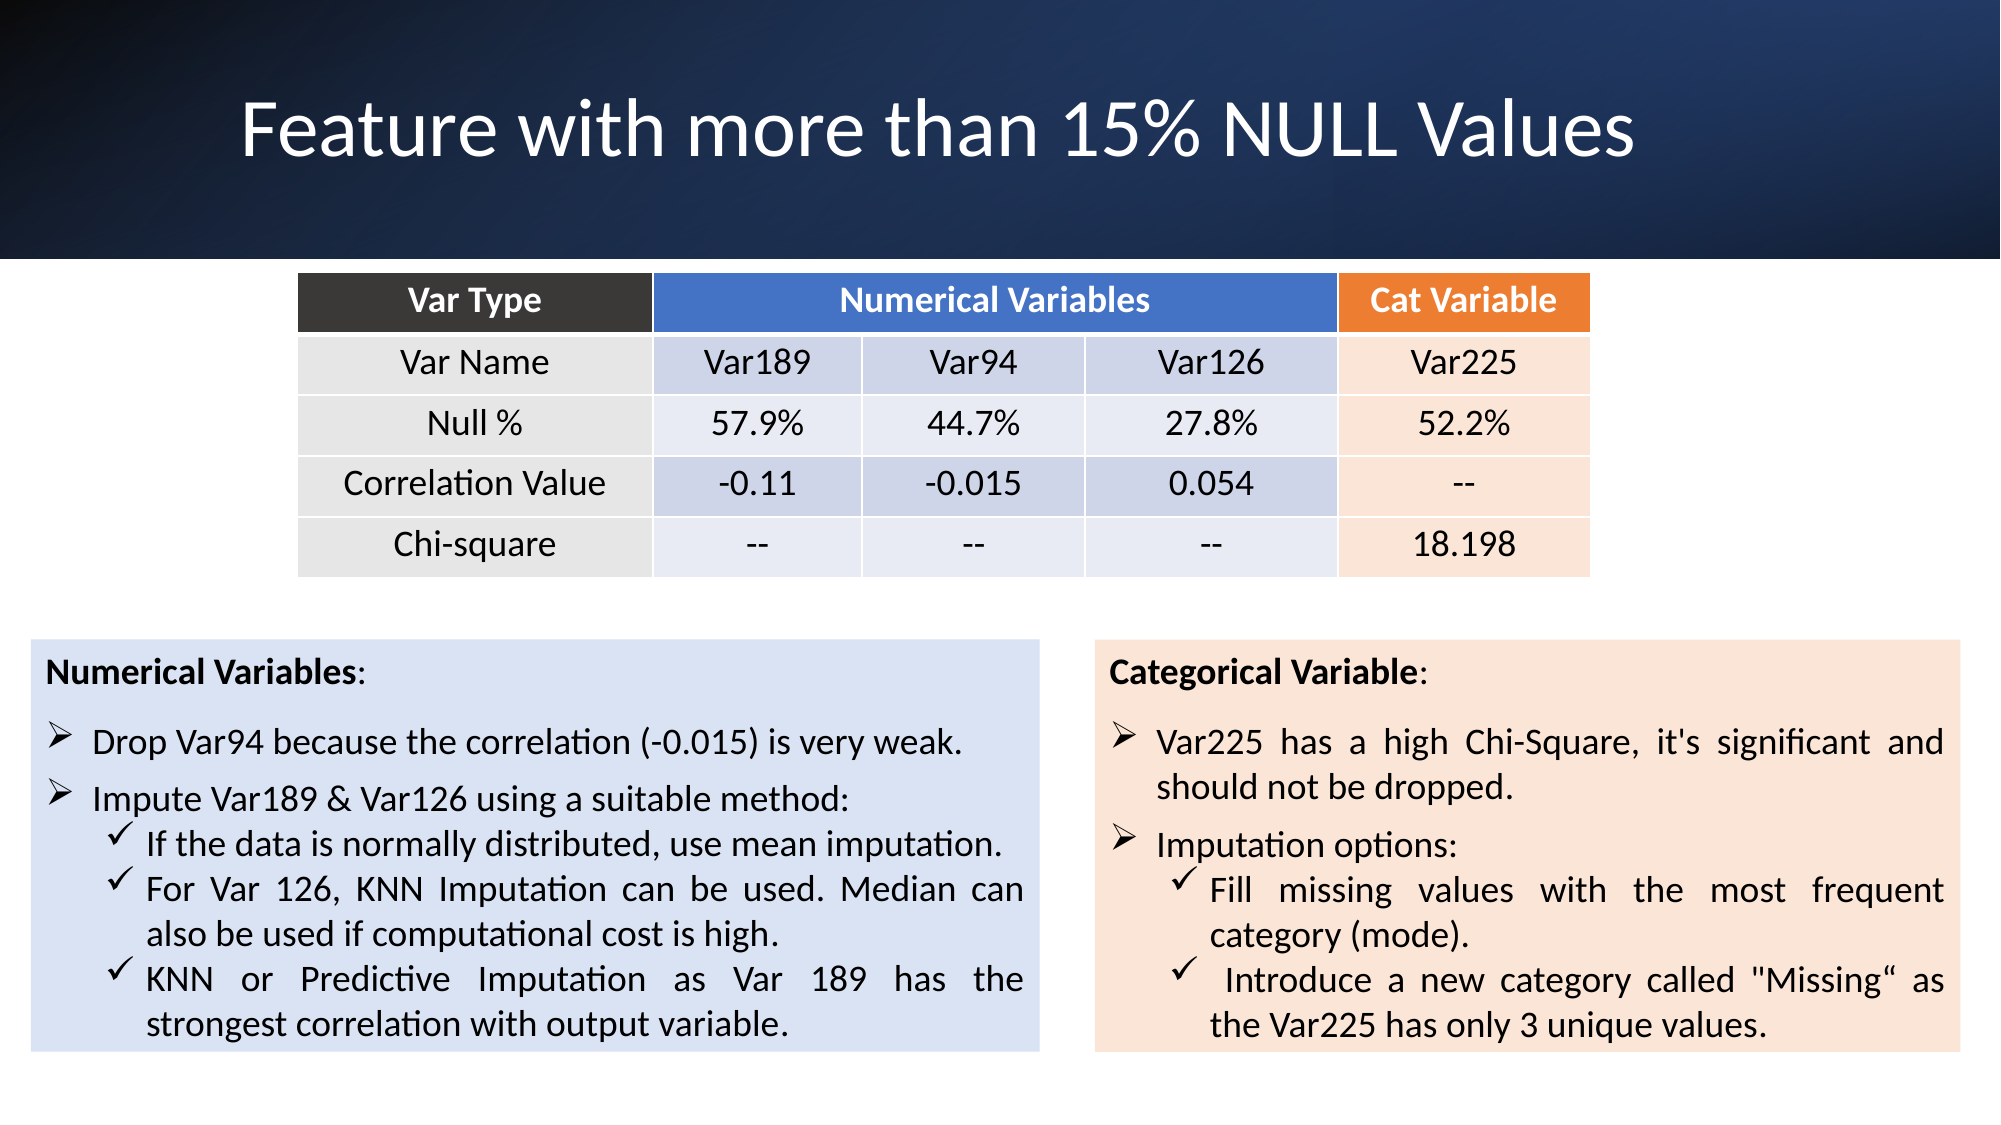

Feature with more than 15% NULL Values
| Var Type | Numerical Variables |  |  | Cat Variable |
| --- | --- | --- | --- | --- |
| Var Name | Var189 | Var94 | Var126 | Var225 |
| Null % | 57.9% | 44.7% | 27.8% | 52.2% |
| Correlation Value | -0.11 | -0.015 | 0.054 | -- |
| Chi-square | -- | -- | -- | 18.198 |
Numerical Variables:
Drop Var94 because the correlation (-0.015) is very weak.
Impute Var189 & Var126 using a suitable method:
If the data is normally distributed, use mean imputation.
For Var 126, KNN Imputation can be used. Median can also be used if computational cost is high.
KNN or Predictive Imputation as Var 189 has the strongest correlation with output variable.
Categorical Variable:
Var225 has a high Chi-Square, it's significant and should not be dropped.
Imputation options:
Fill missing values with the most frequent category (mode).
 Introduce a new category called "Missing“ as the Var225 has only 3 unique values.